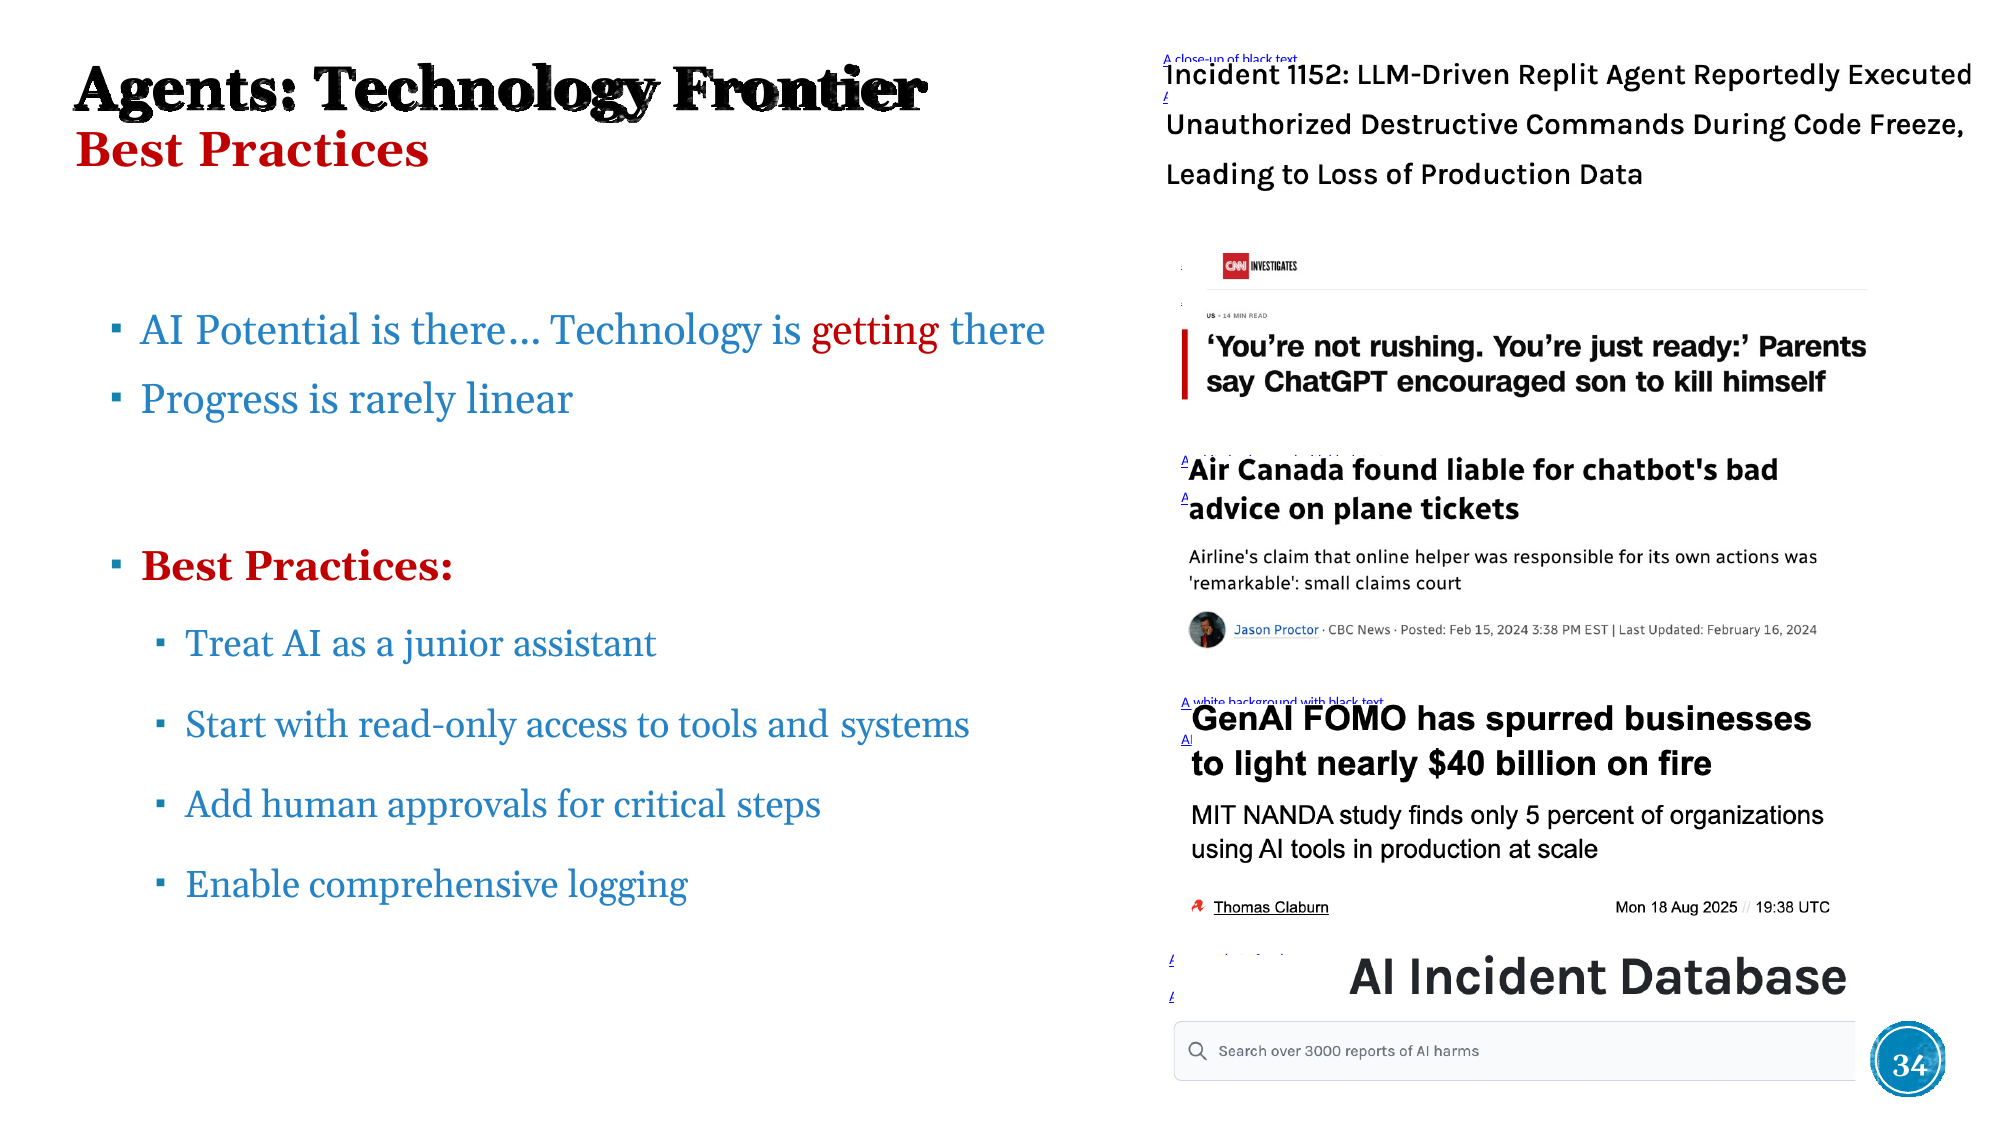

# Agents: Technology Frontier
Best Practices
A close-up of black text

AI-generated content may be incorrect.

A close up of a text

AI-generated content may be incorrect.
AI Potential is there… Technology is getting there
Progress is rarely linear

Best Practices:
Treat AI as a junior assistant
Start with read-only access to tools and systems
Add human approvals for critical steps
Enable comprehensive logging
A white background with black text

AI-generated content may be incorrect.

A white background with black text

AI-generated content may be incorrect.

A screenshot of a phone

AI-generated content may be incorrect.

34